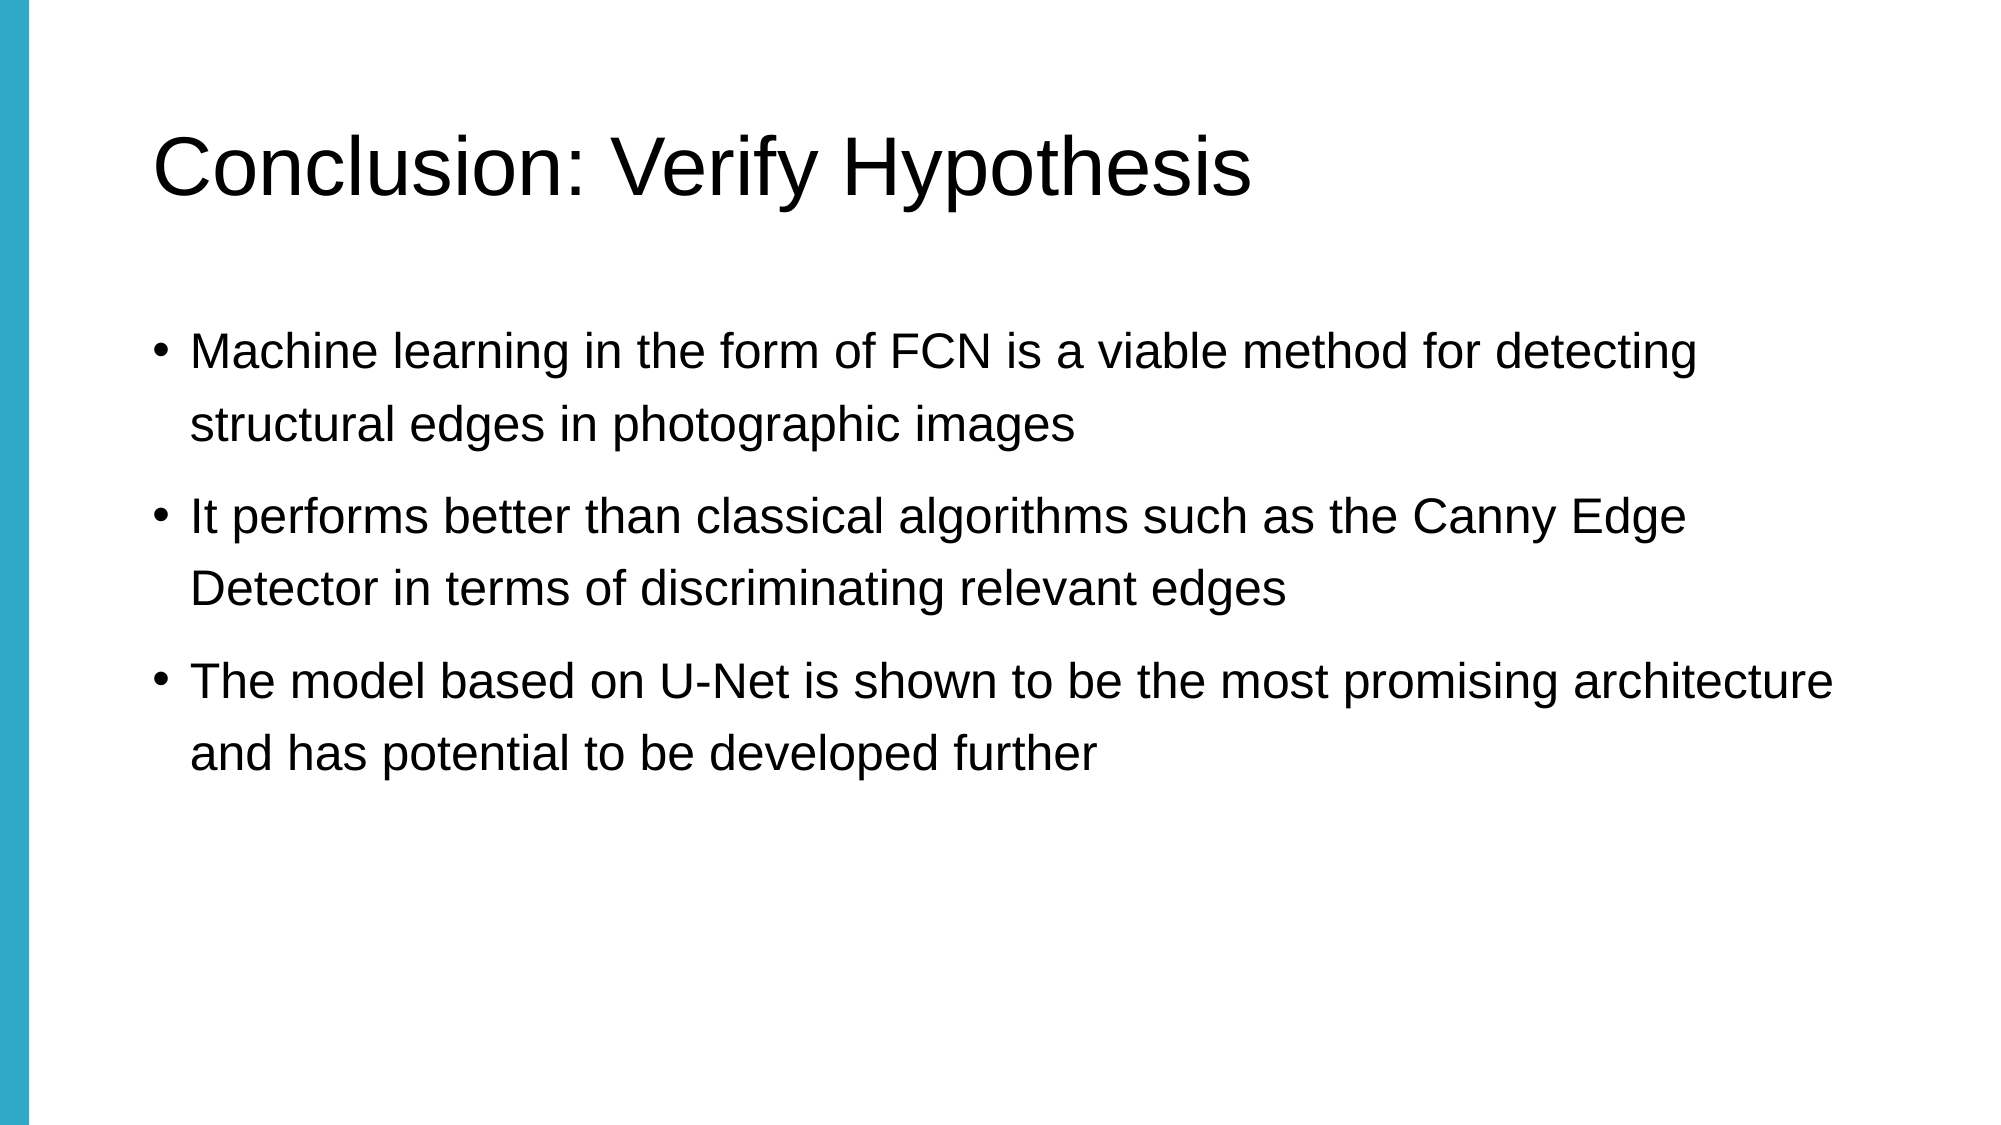

# Conclusion: Verify Hypothesis
Machine learning in the form of FCN is a viable method for detecting structural edges in photographic images
It performs better than classical algorithms such as the Canny Edge Detector in terms of discriminating relevant edges
The model based on U-Net is shown to be the most promising architecture and has potential to be developed further